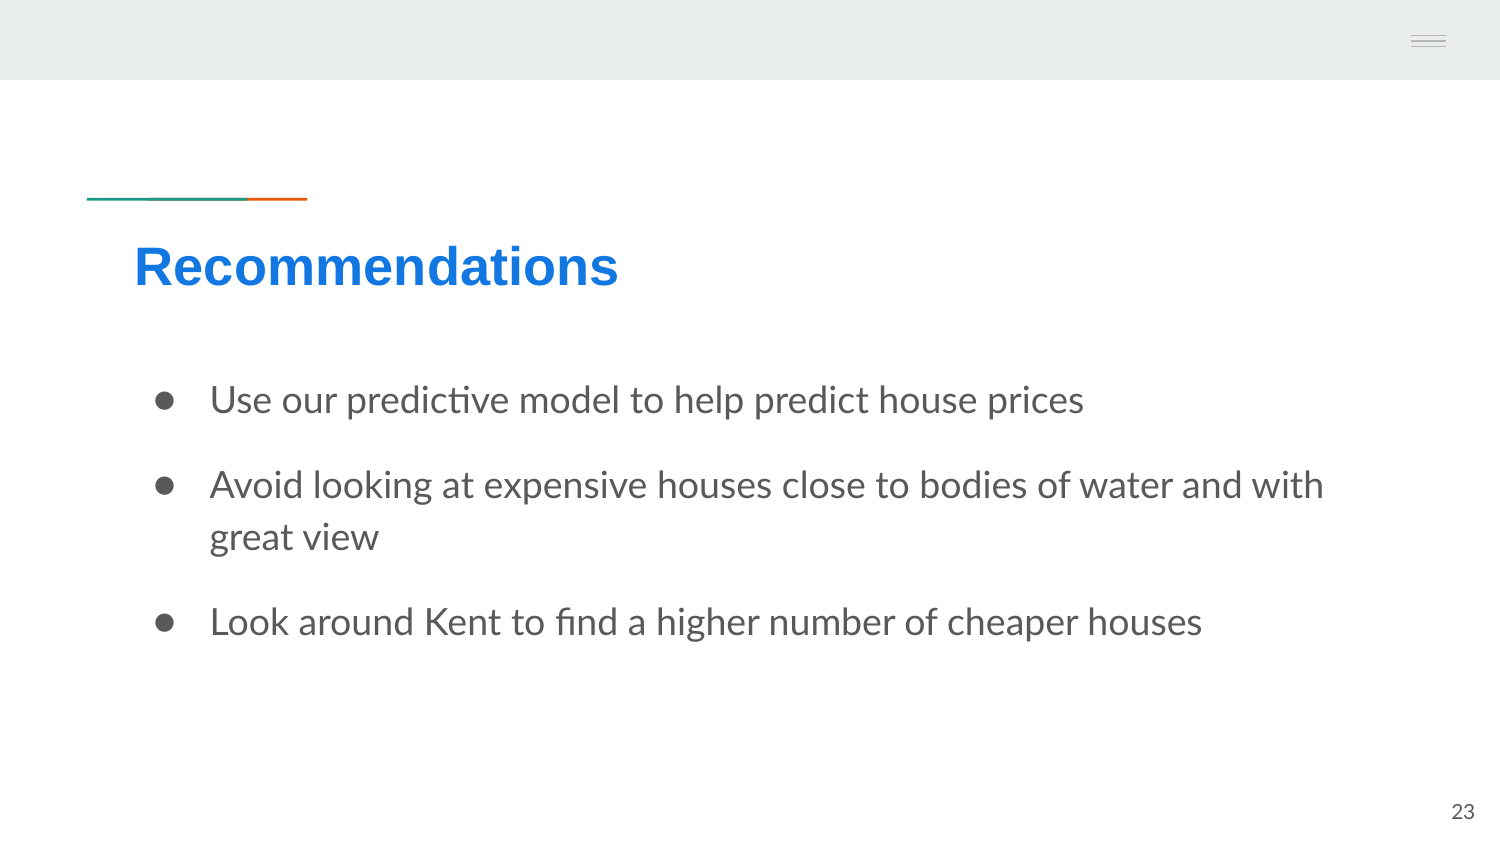

# Recommendations
Use our predictive model to help predict house prices
Avoid looking at expensive houses close to bodies of water and with great view
Look around Kent to find a higher number of cheaper houses
23